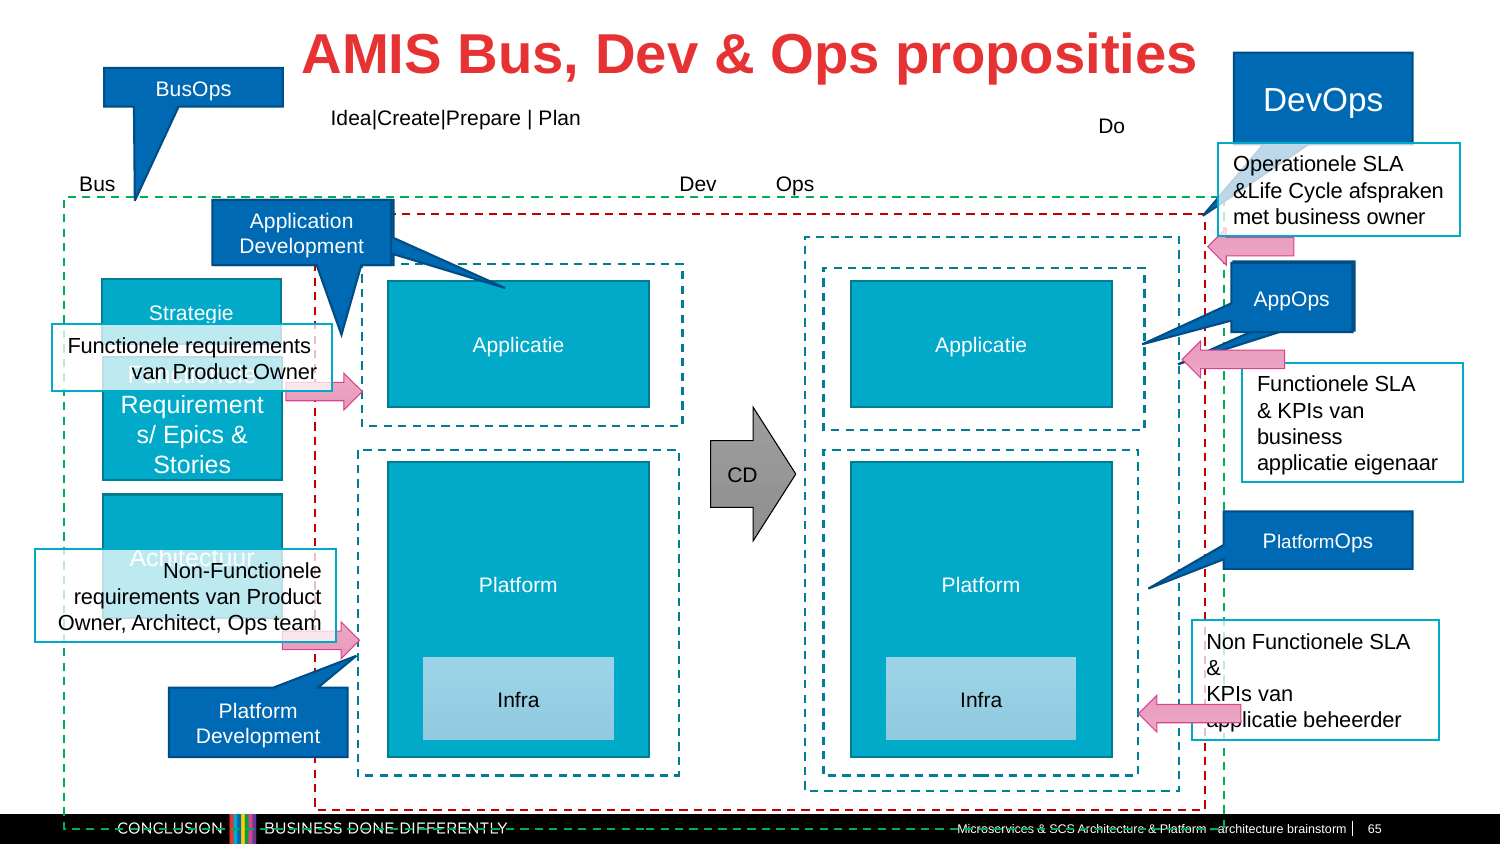

# AMIS Bus, Dev & Ops proposities
DevOps
BusOps
Idea|Create|Prepare | Plan
Do

Operationele SLA
&Life Cycle afspraken
met business owner
Bus
Dev
Ops

Application Development

AppOps
AppOps

Strategie
Applicatie
Applicatie
Functionele requirements
van Product Owner

Functionele Requirements/ Epics & Stories
Functionele SLA
& KPIs van business
applicatie eigenaar

CD

Platform

Platform

Achitectuur
PlatformOps
Non-Functionele requirements van Product Owner, Architect, Ops team
Non Functionele SLA &
KPIs van
applicatie beheerder

Infra
Infra
Platform Development

Microservices & SCS Architecture & Platform - architecture brainstorm
65